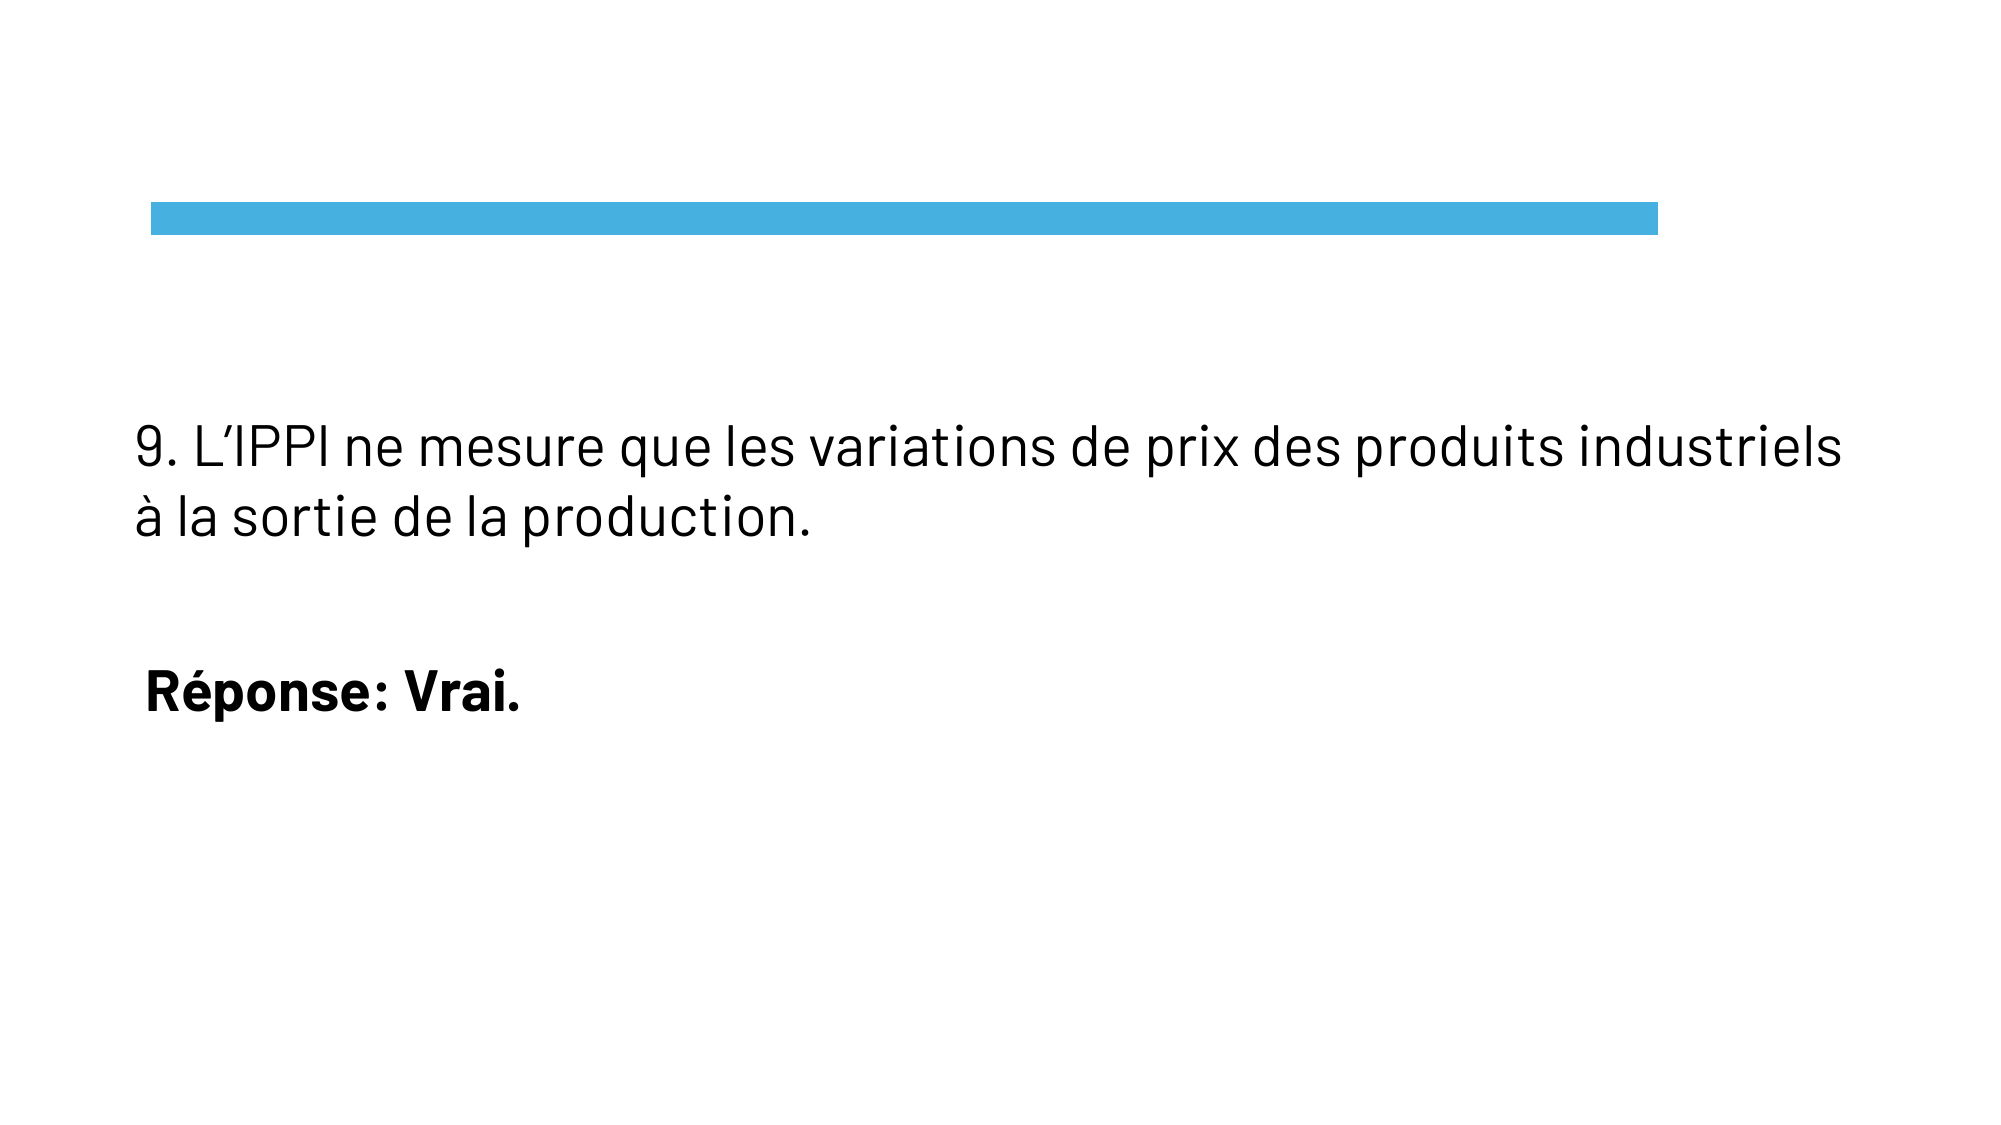

9. L’IPPI ne mesure que les variations de prix des produits industriels à la sortie de la production.
Réponse: Vrai.